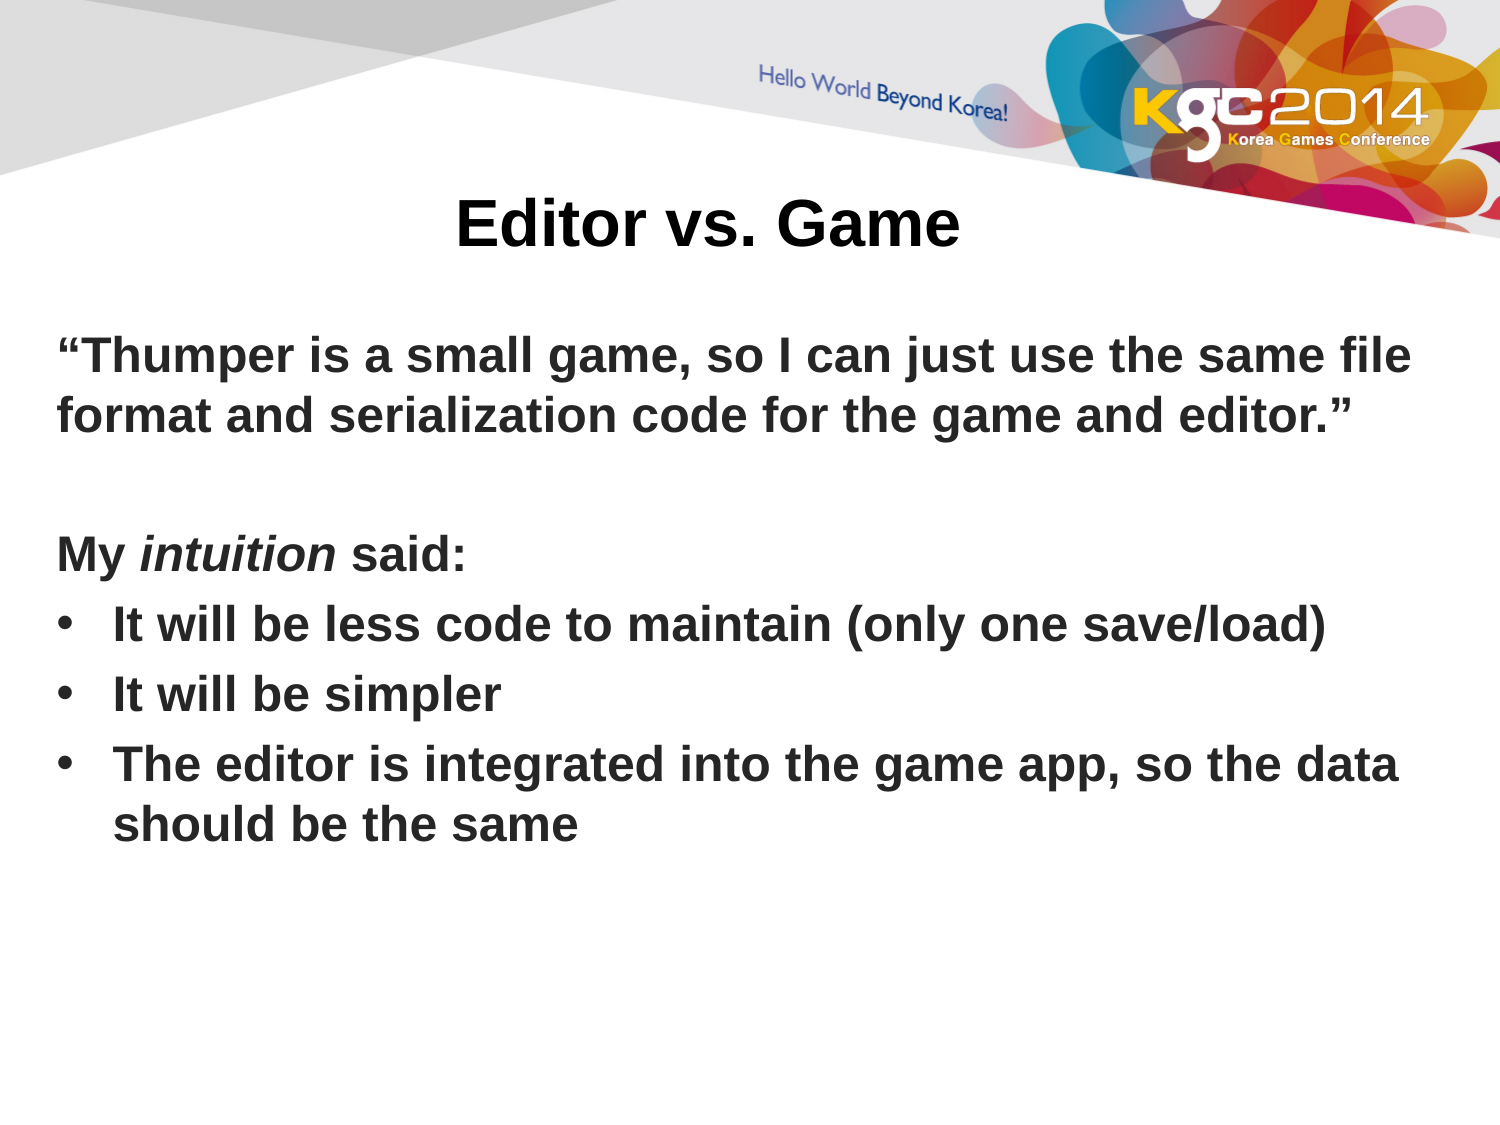

# Editor vs. Game
“Thumper is a small game, so I can just use the same file format and serialization code for the game and editor.”

My intuition said:
It will be less code to maintain (only one save/load)
It will be simpler
The editor is integrated into the game app, so the data should be the same